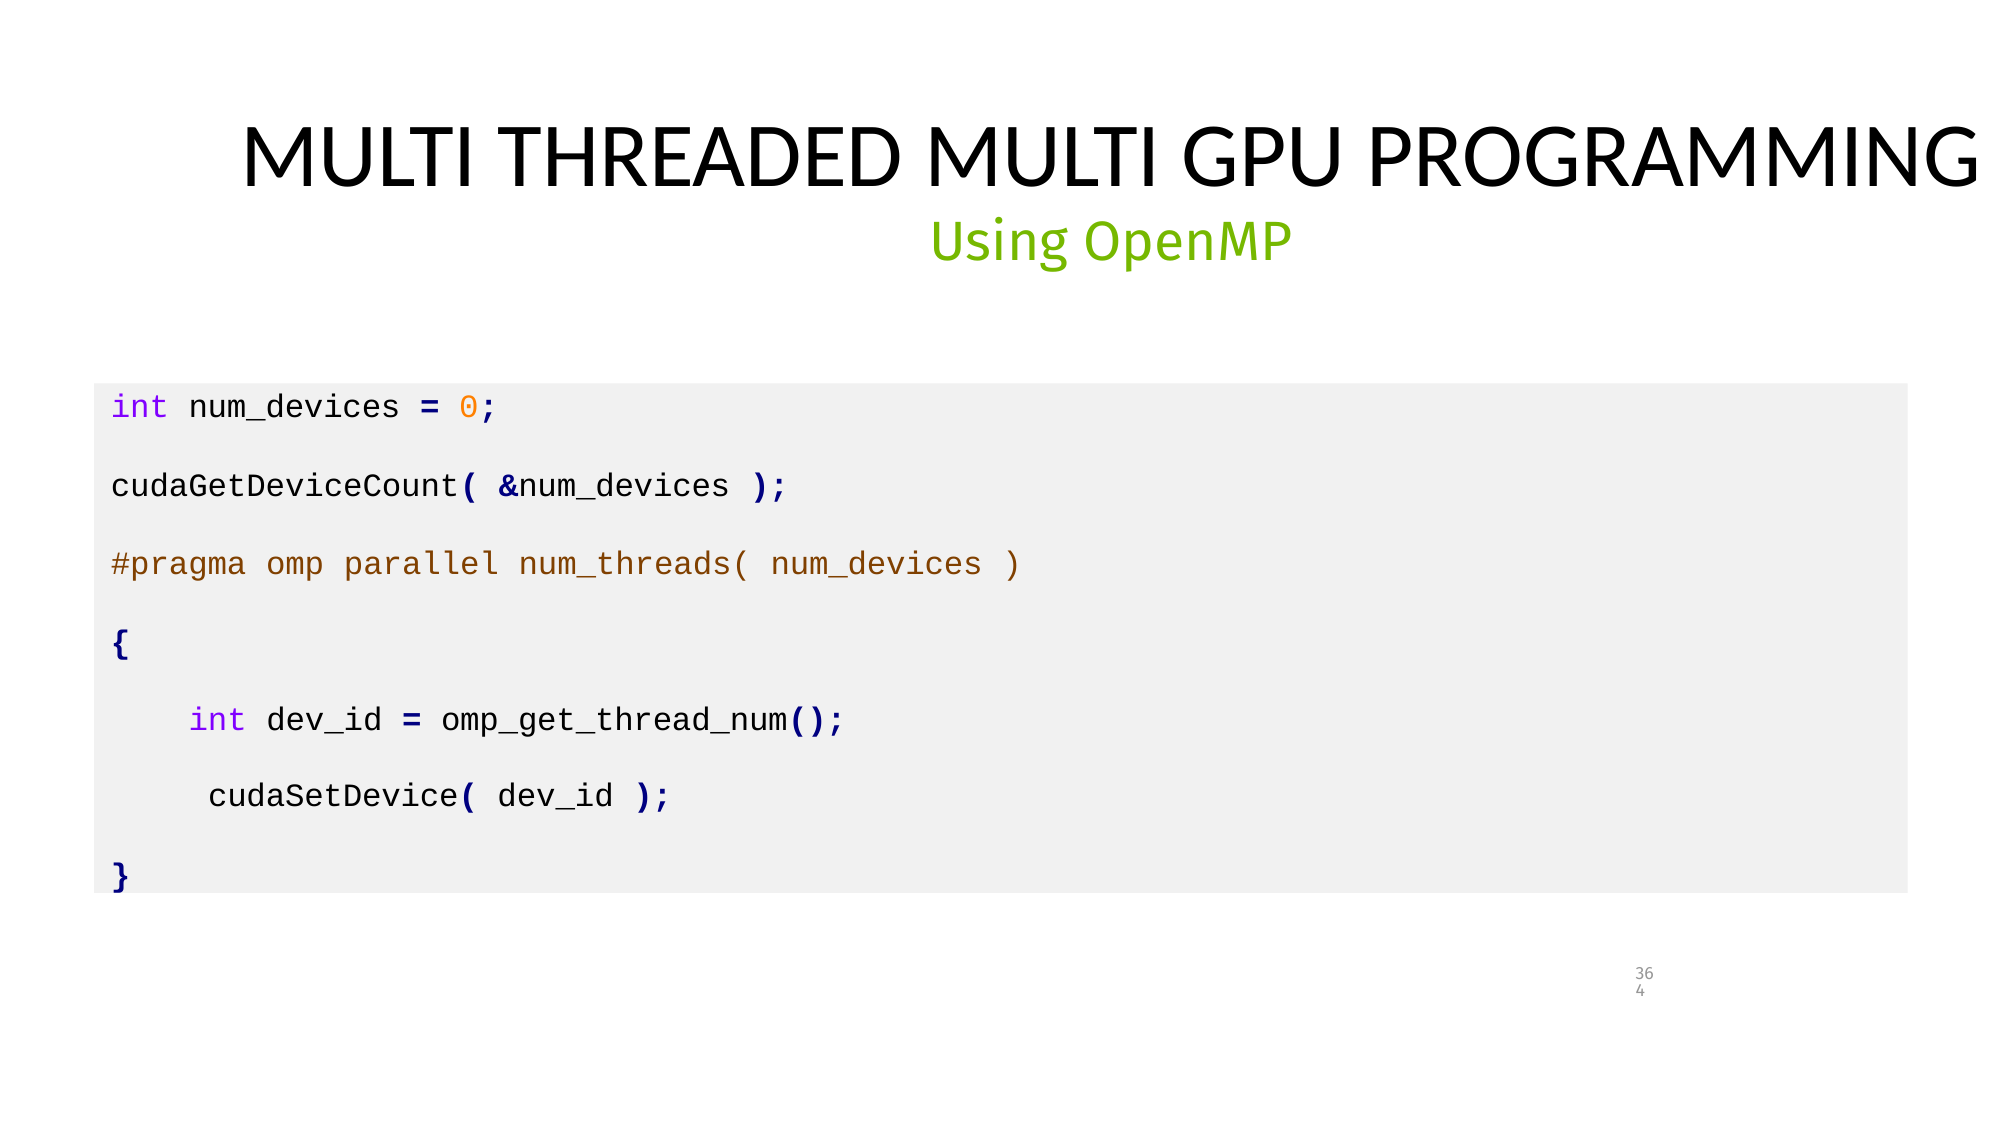

# MULTI THREADED MULTI GPU PROGRAMMING
Using OpenMP
int num_devices = 0;

cudaGetDeviceCount( &num_devices );

#pragma omp parallel num_threads( num_devices )

{
int dev_id = omp_get_thread_num();  cudaSetDevice( dev_id );

}
364